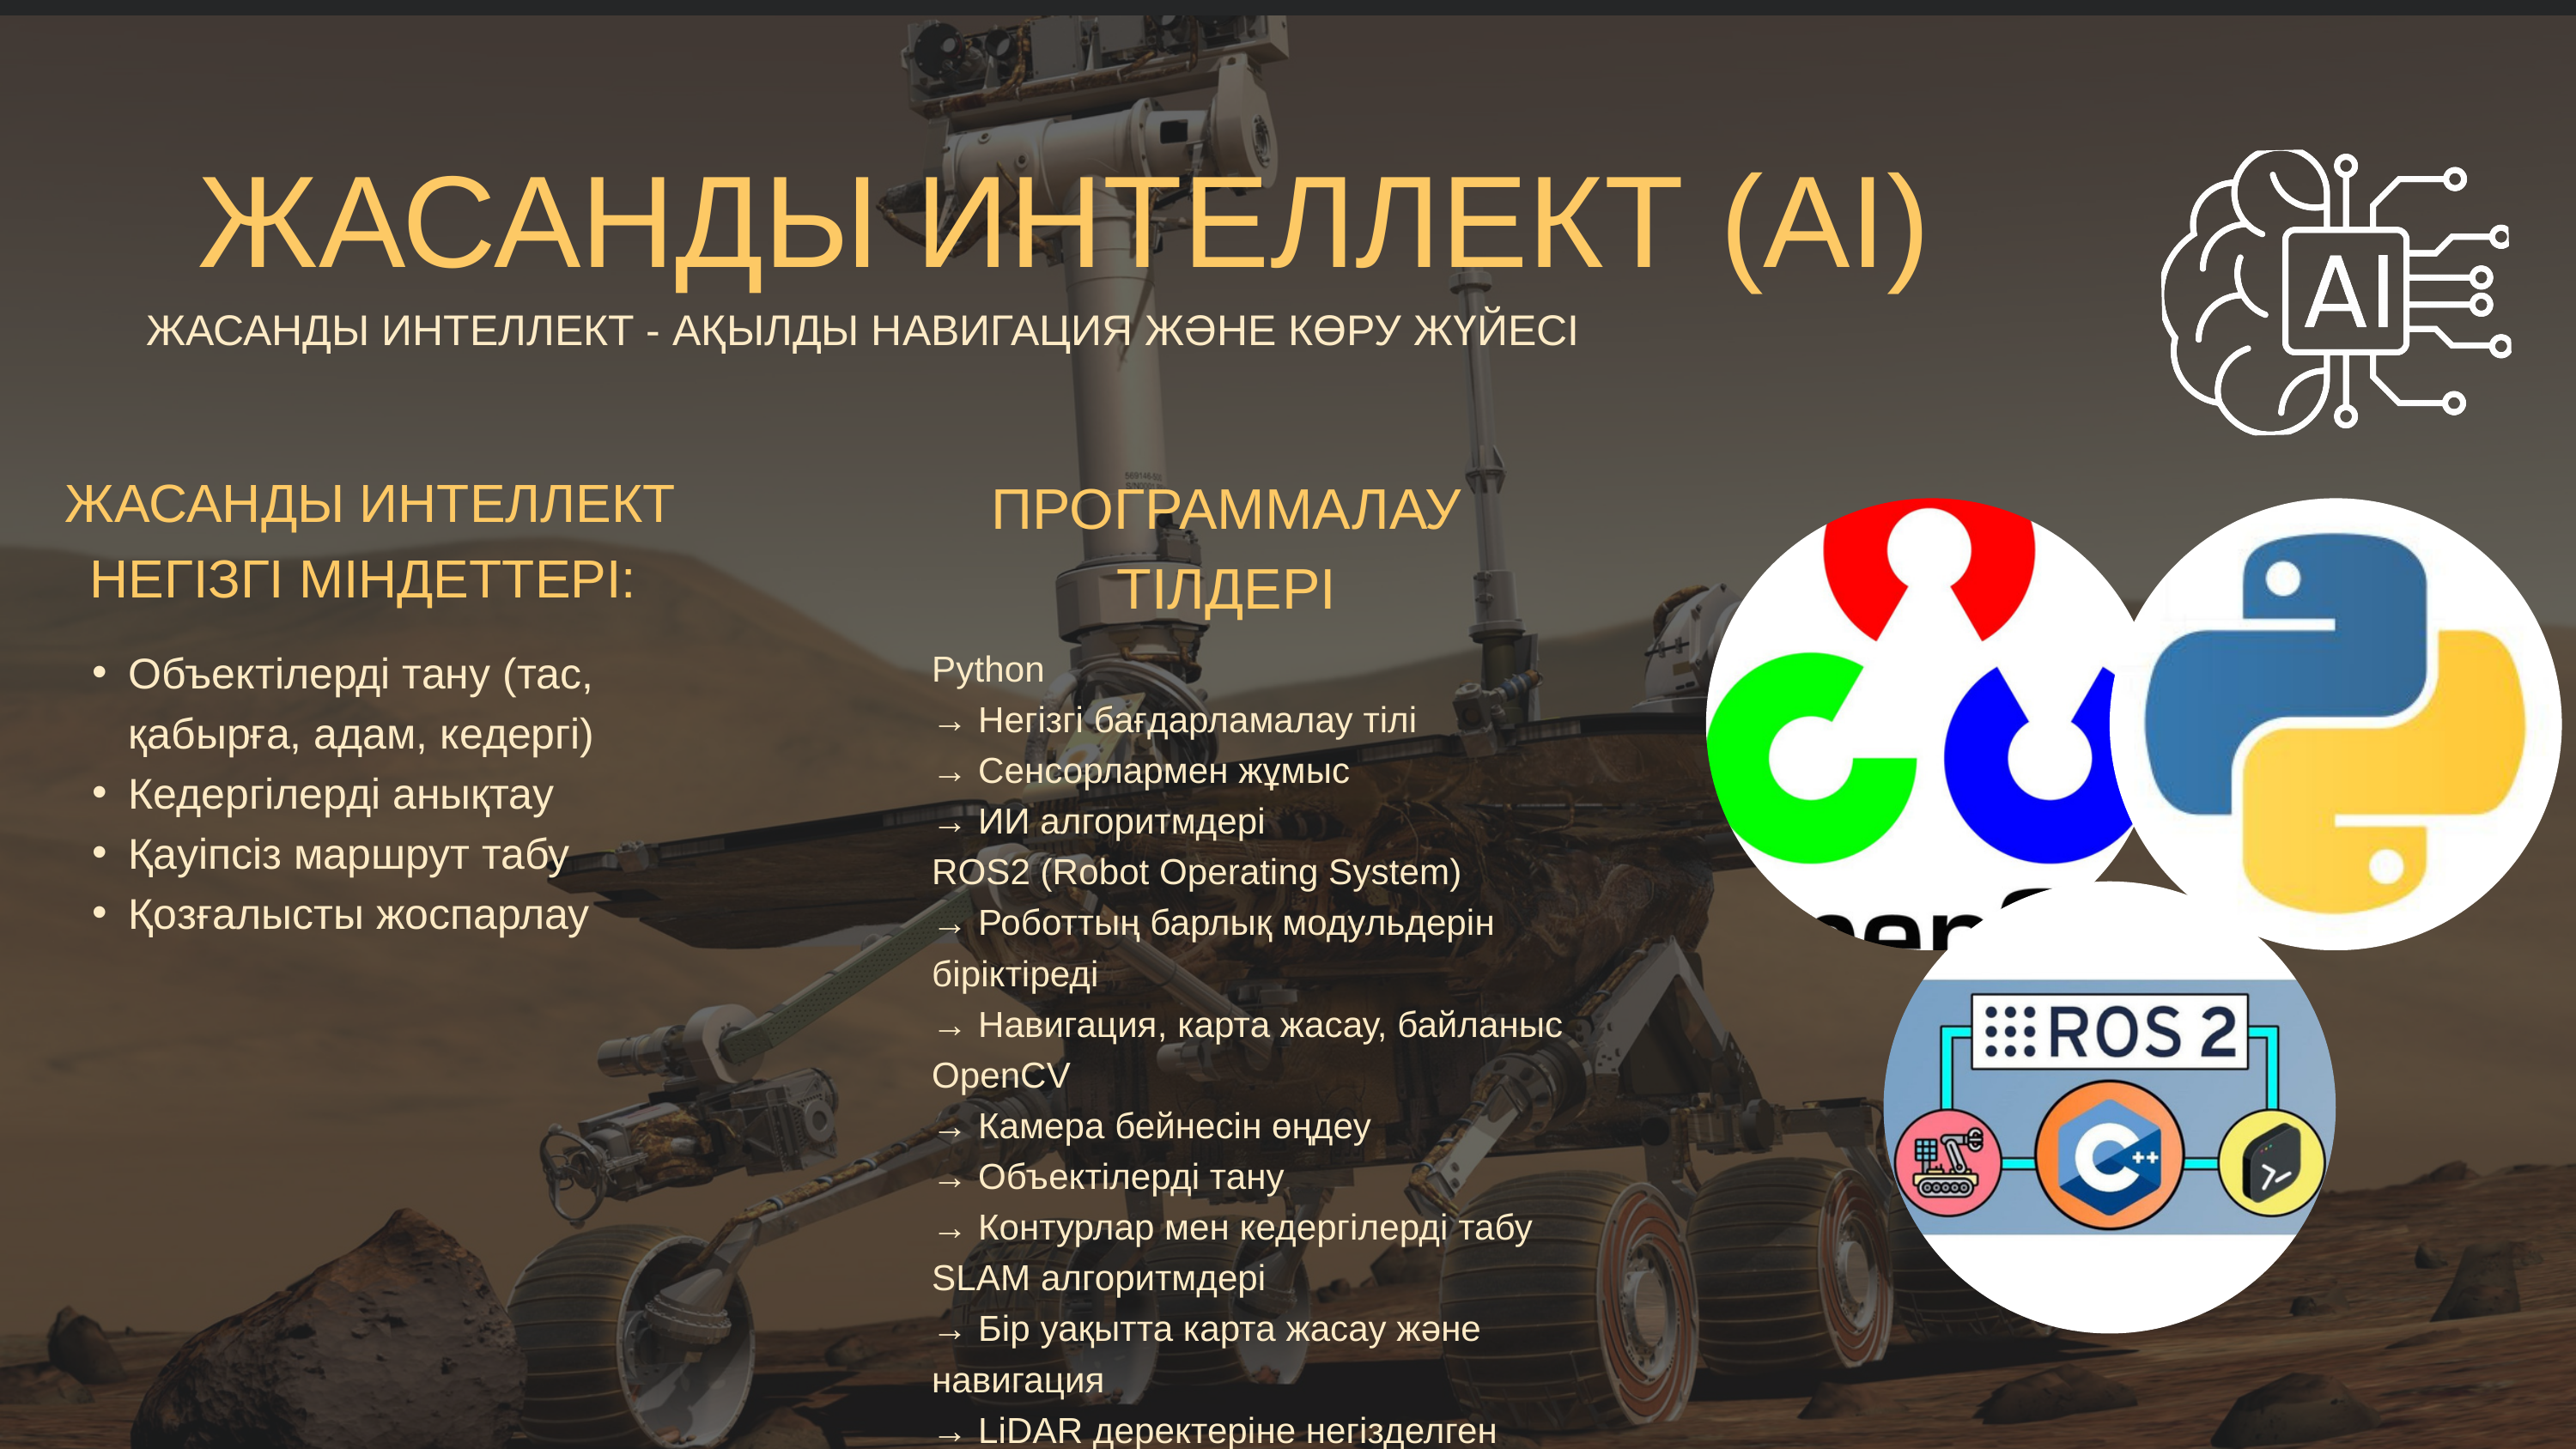

ЖАСАНДЫ ИНТЕЛЛЕКТ (AI)

ЖАСАНДЫ ИНТЕЛЛЕКТ - АҚЫЛДЫ НАВИГАЦИЯ ЖӘНЕ КӨРУ ЖҮЙЕСІ
ЖАСАНДЫ ИНТЕЛЛЕКТ НЕГІЗГІ МІНДЕТТЕРІ:
ПРОГРАММАЛАУ ТІЛДЕРІ

Объектілерді тану (тас, қабырға, адам, кедергі)
Кедергілерді анықтау
Қауіпсіз маршрут табу
Қозғалысты жоспарлау
Python
→ Негізгі бағдарламалау тілі
→ Сенсорлармен жұмыс
→ ИИ алгоритмдері
ROS2 (Robot Operating System)
→ Роботтың барлық модульдерін біріктіреді
→ Навигация, карта жасау, байланыс
OpenCV
→ Камера бейнесін өңдеу
→ Объектілерді тану
→ Контурлар мен кедергілерді табу
SLAM алгоритмдері
→ Бір уақытта карта жасау және навигация
→ LiDAR деректеріне негізделген